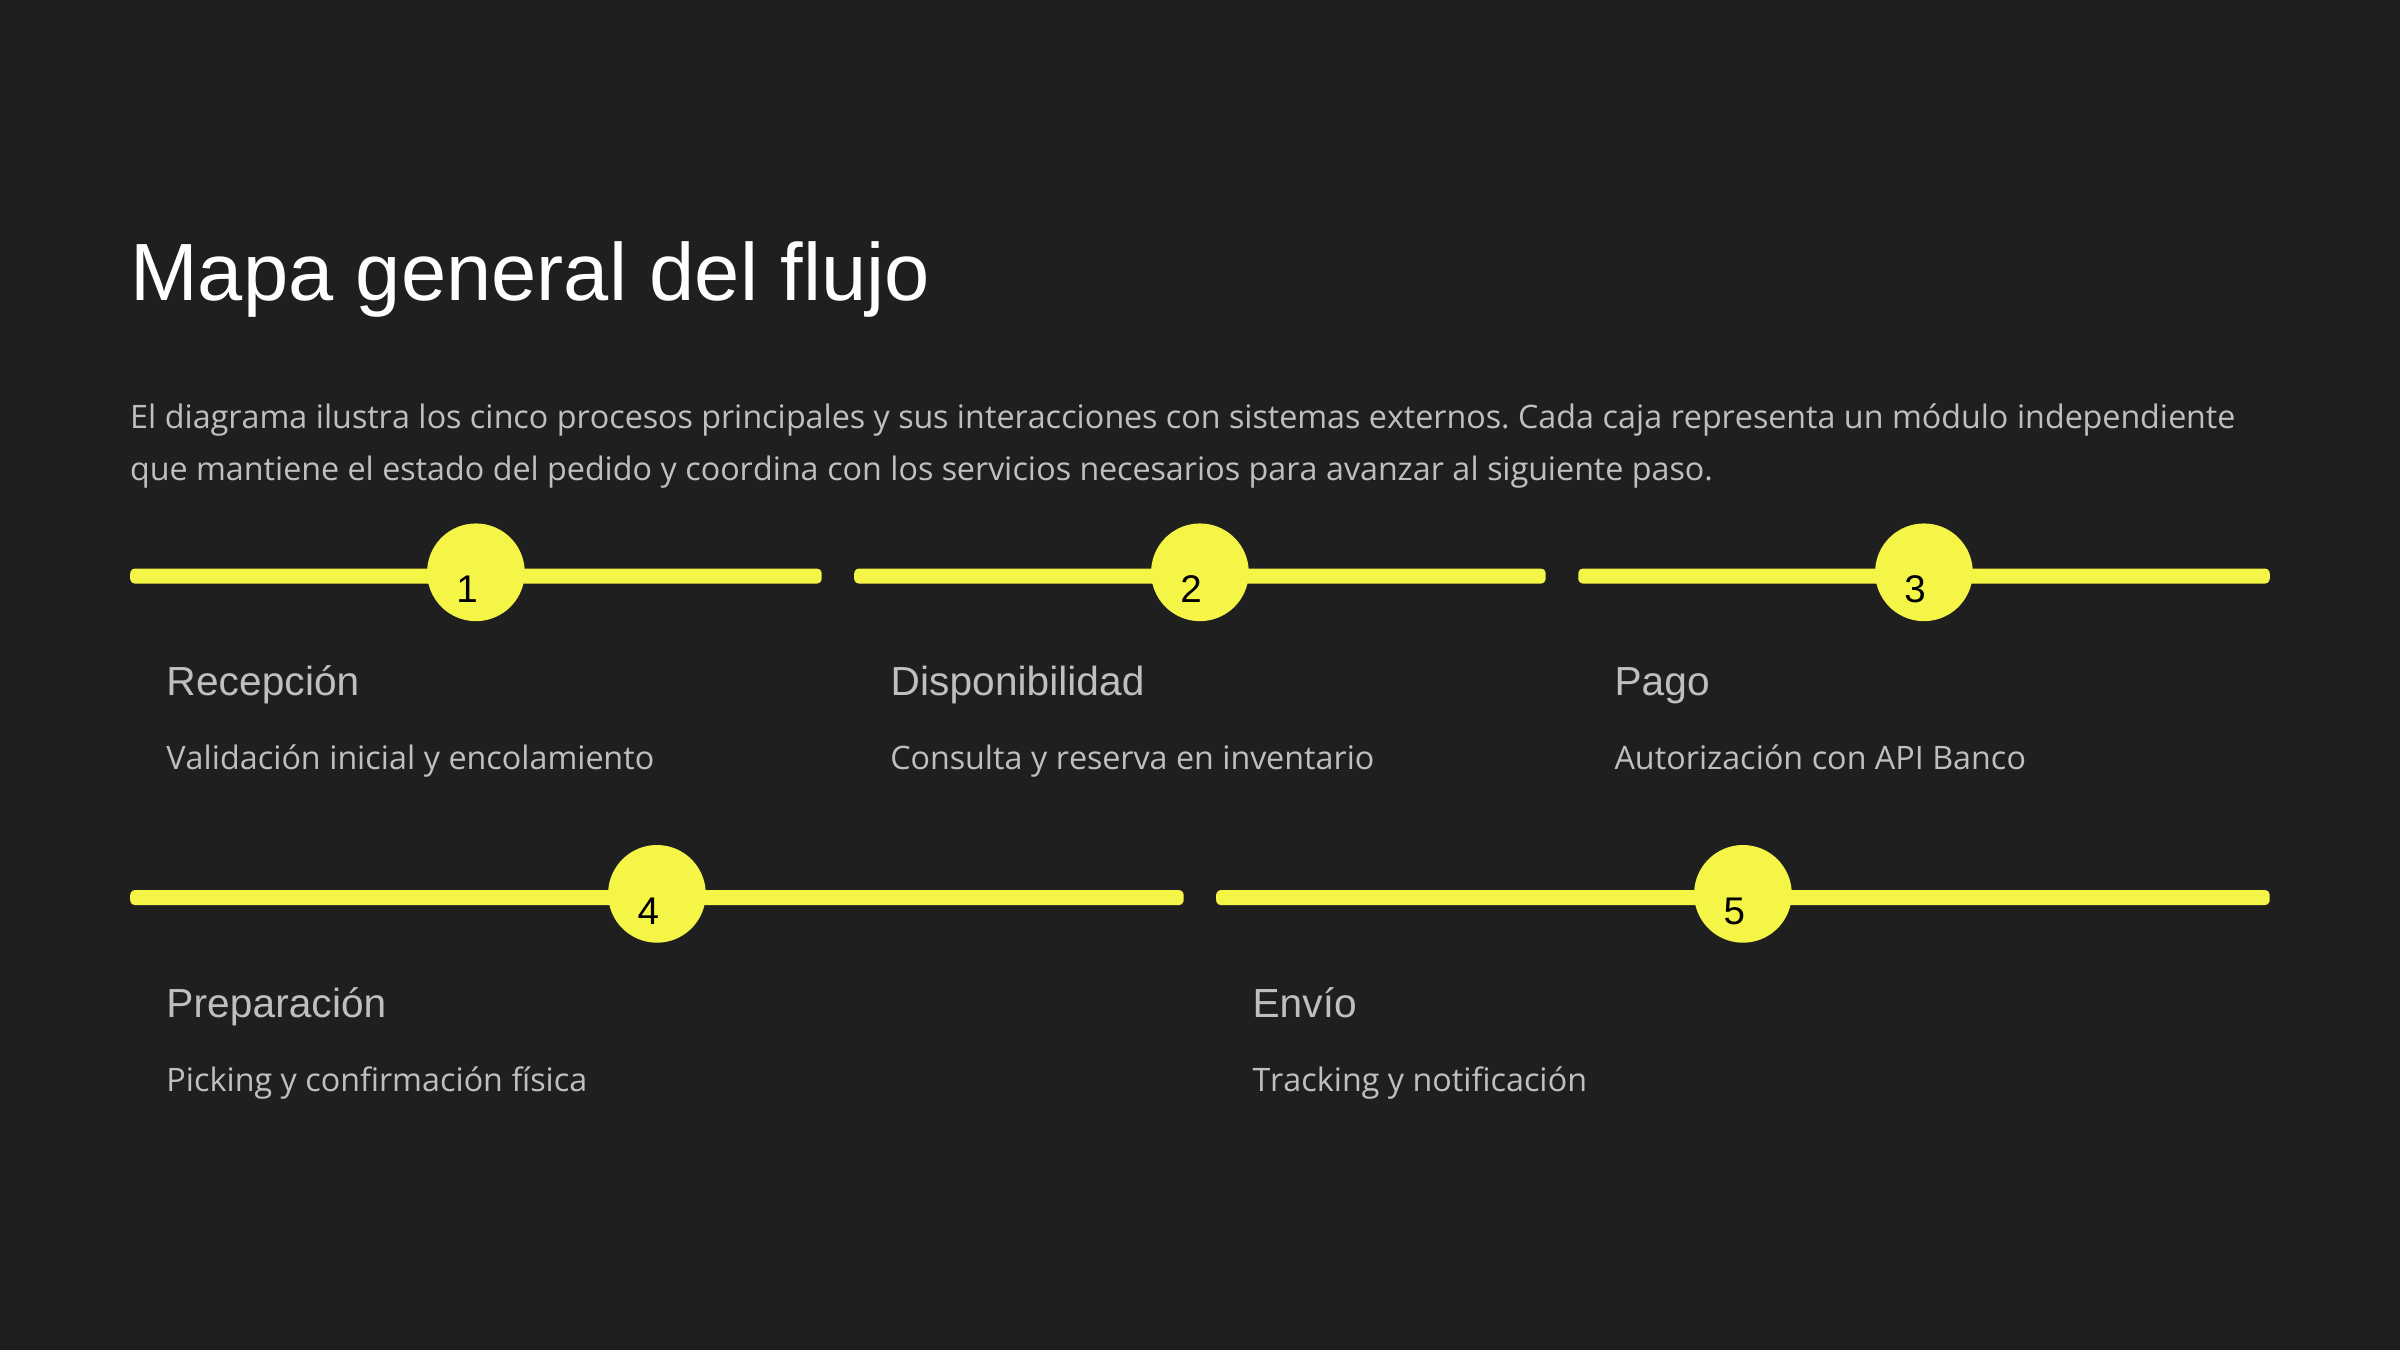

Mapa general del flujo
El diagrama ilustra los cinco procesos principales y sus interacciones con sistemas externos. Cada caja representa un módulo independiente que mantiene el estado del pedido y coordina con los servicios necesarios para avanzar al siguiente paso.

1
2
3

Recepción
Disponibilidad
Pago
Validación inicial y encolamiento
Consulta y reserva en inventario
Autorización con API Banco

4
5

Preparación
Envío
Picking y confirmación física
Tracking y notificación